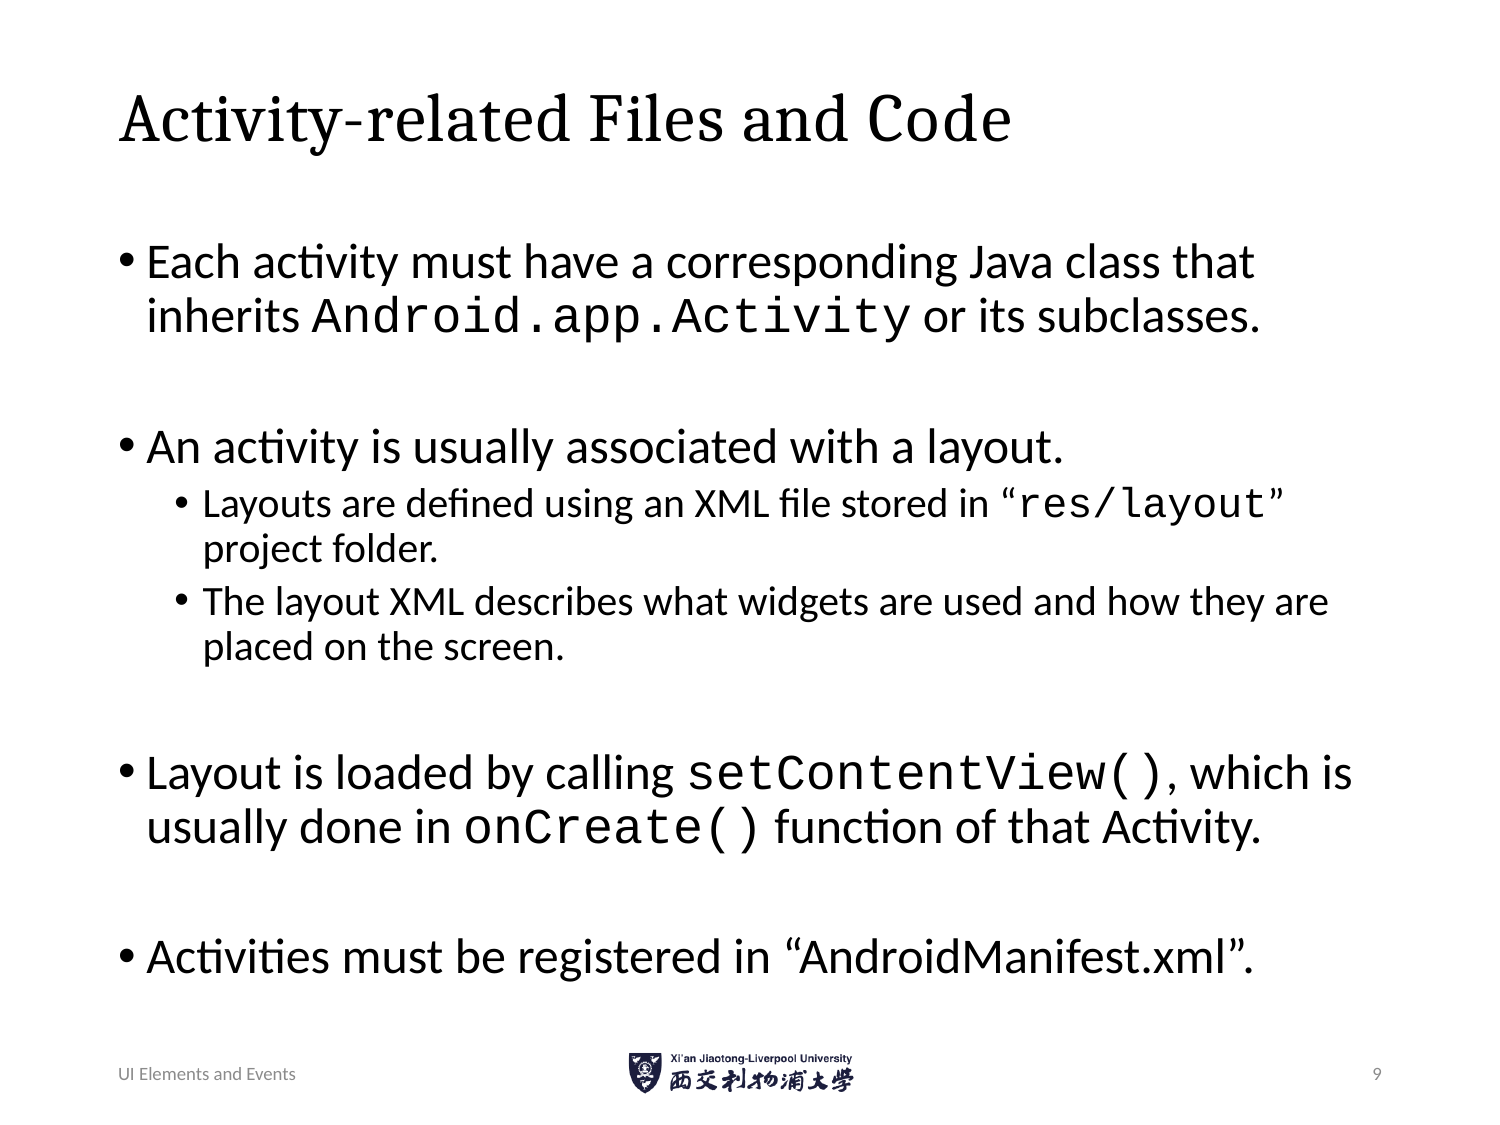

# Activity-related Files and Code
Each activity must have a corresponding Java class that inherits Android.app.Activity or its subclasses.

An activity is usually associated with a layout.
Layouts are defined using an XML file stored in “res/layout” project folder.
The layout XML describes what widgets are used and how they are placed on the screen.

Layout is loaded by calling setContentView(), which is usually done in onCreate() function of that Activity.

Activities must be registered in “AndroidManifest.xml”.
UI Elements and Events
9